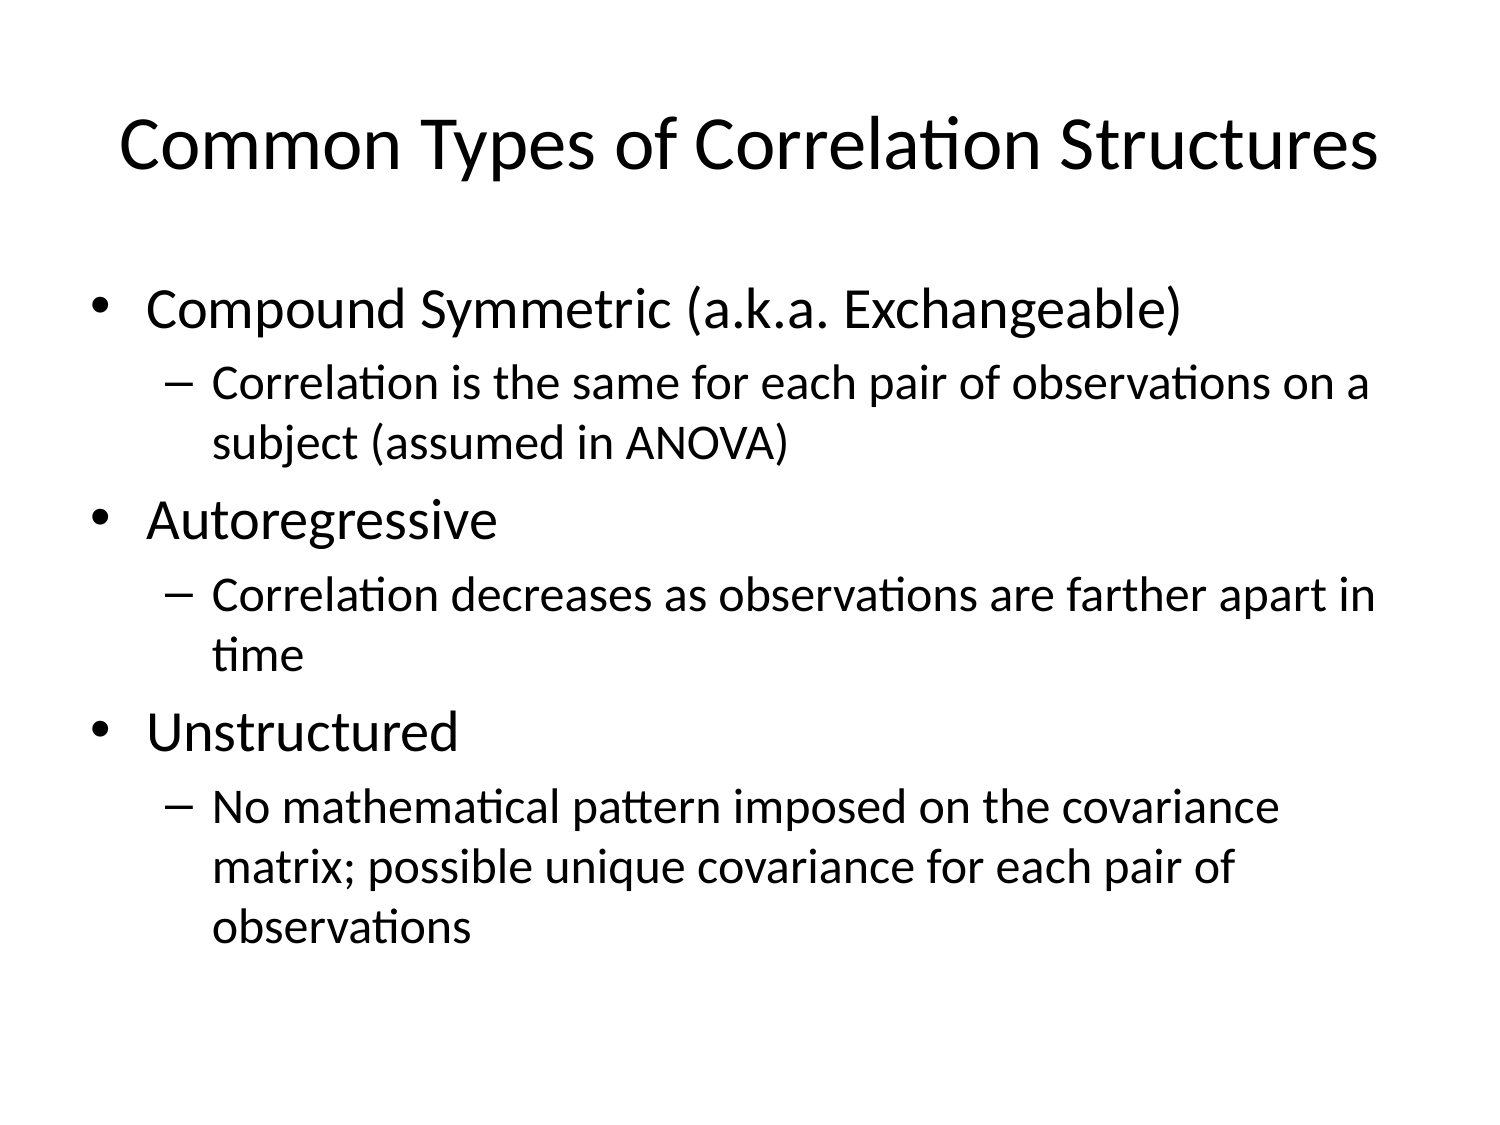

# Common Types of Correlation Structures
Compound Symmetric (a.k.a. Exchangeable)
Correlation is the same for each pair of observations on a subject (assumed in ANOVA)
Autoregressive
Correlation decreases as observations are farther apart in time
Unstructured
No mathematical pattern imposed on the covariance matrix; possible unique covariance for each pair of observations